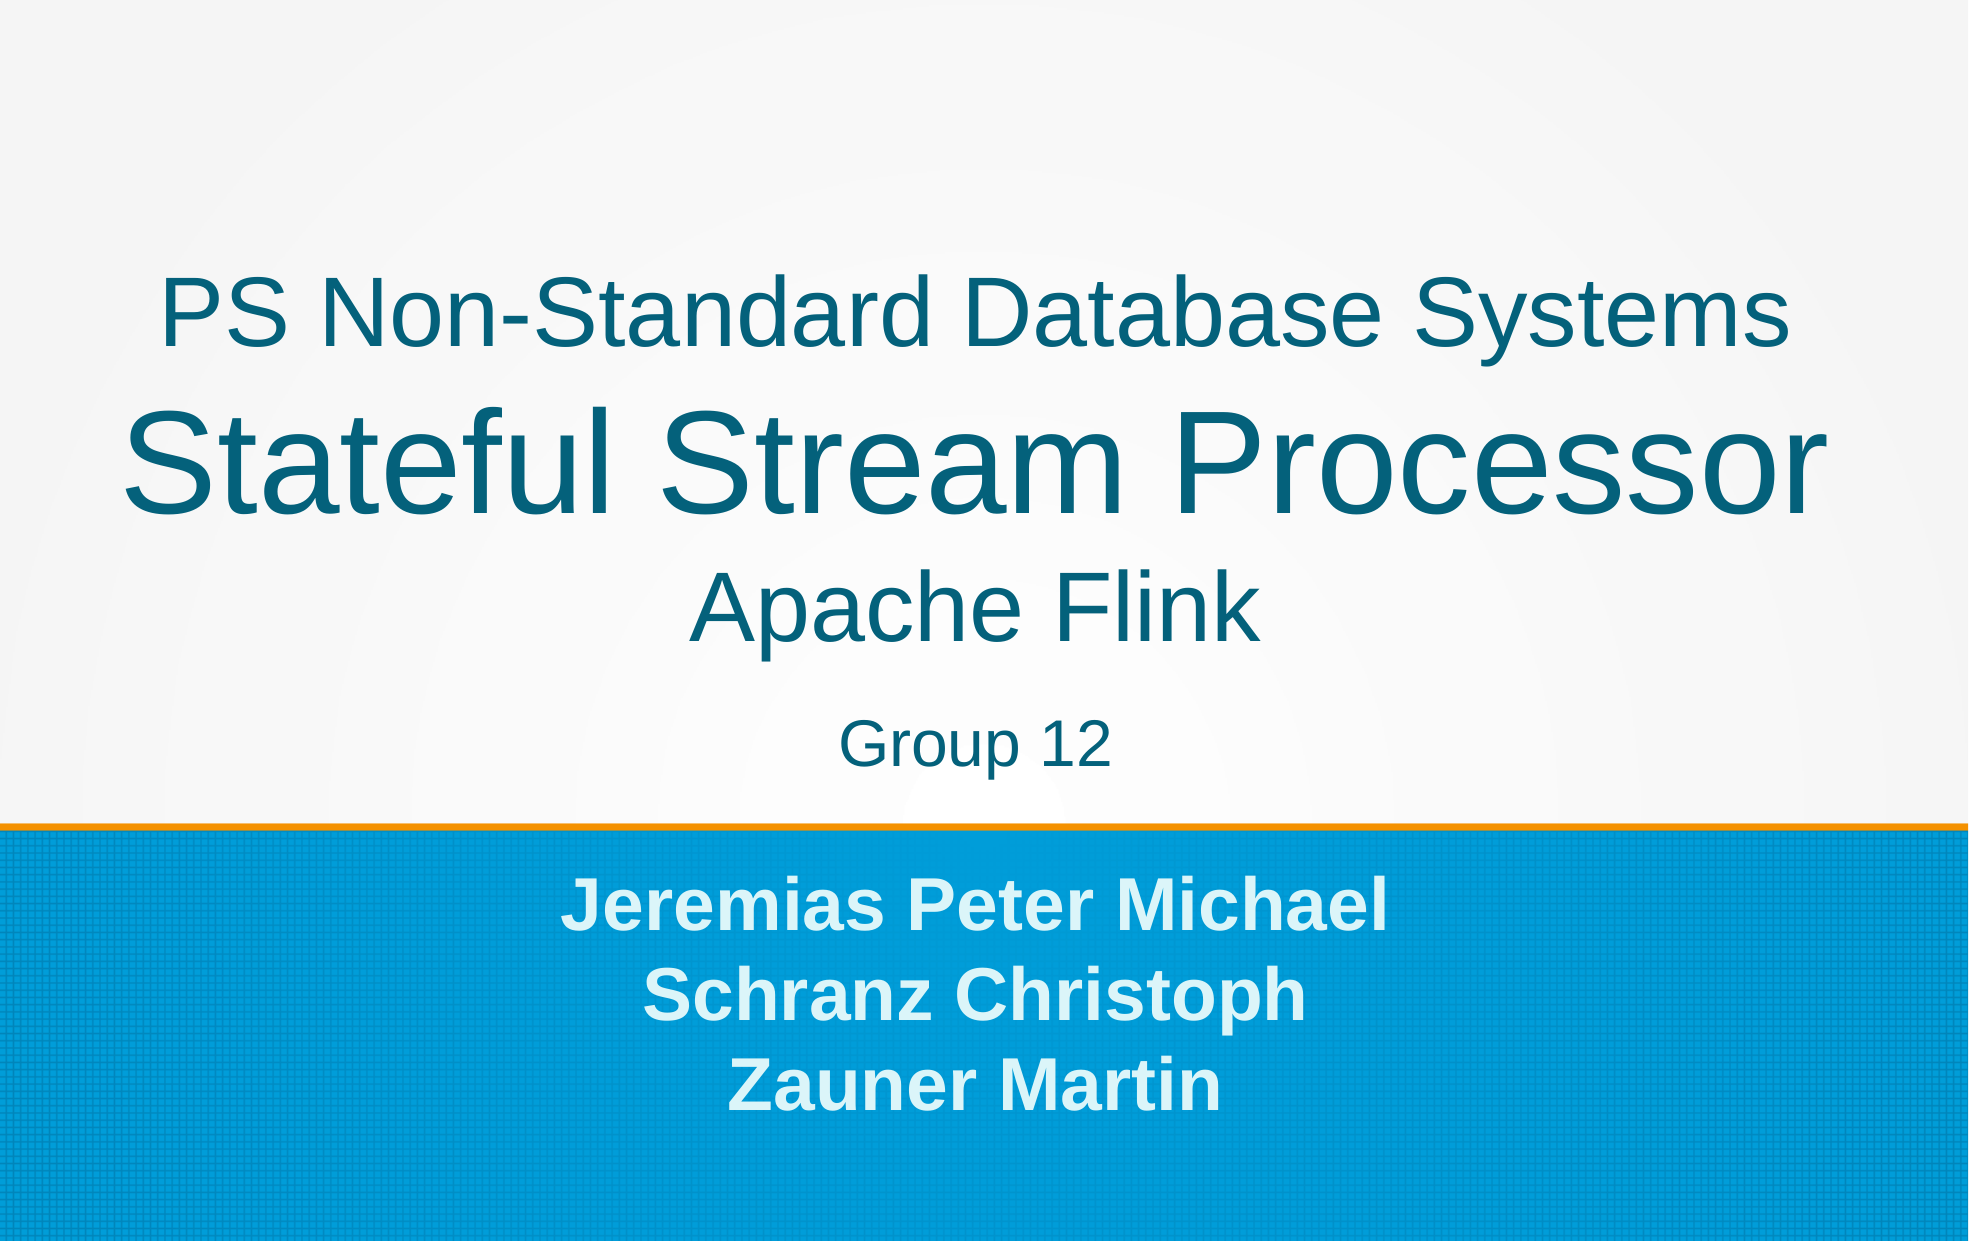

PS Non-Standard Database Systems
Stateful Stream Processor
Apache Flink
Group 12
Jeremias Peter Michael
Schranz Christoph
Zauner Martin